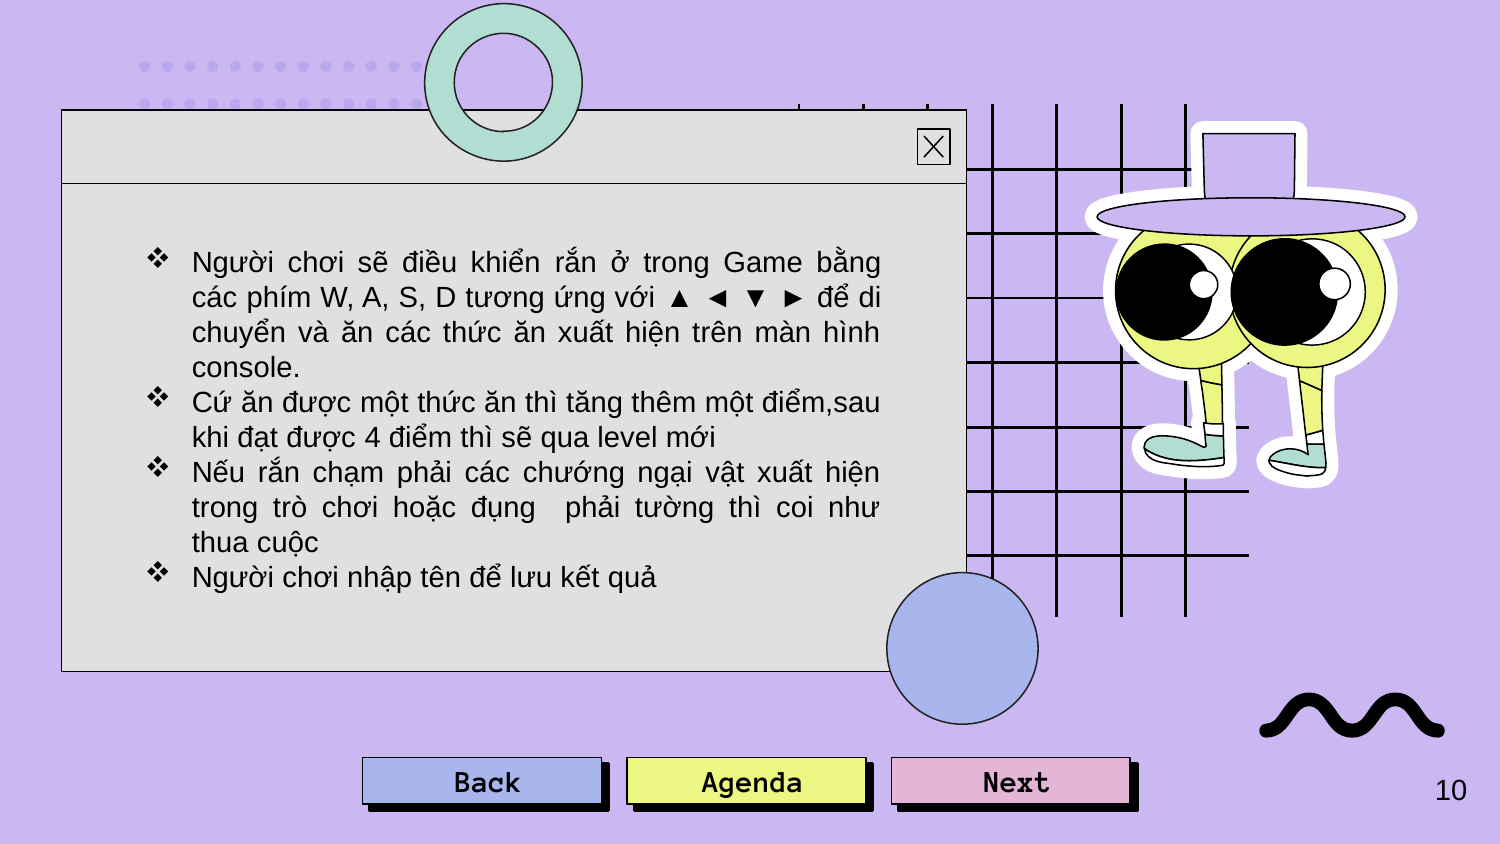

Người chơi sẽ điều khiển rắn ở trong Game bằng các phím W, A, S, D tương ứng với ▲ ◄ ▼ ► để di chuyển và ăn các thức ăn xuất hiện trên màn hình console.
Cứ ăn được một thức ăn thì tăng thêm một điểm,sau khi đạt được 4 điểm thì sẽ qua level mới
Nếu rắn chạm phải các chướng ngại vật xuất hiện trong trò chơi hoặc đụng  phải tường thì coi như thua cuộc
Người chơi nhập tên để lưu kết quả

Back

Next

Agenda
10